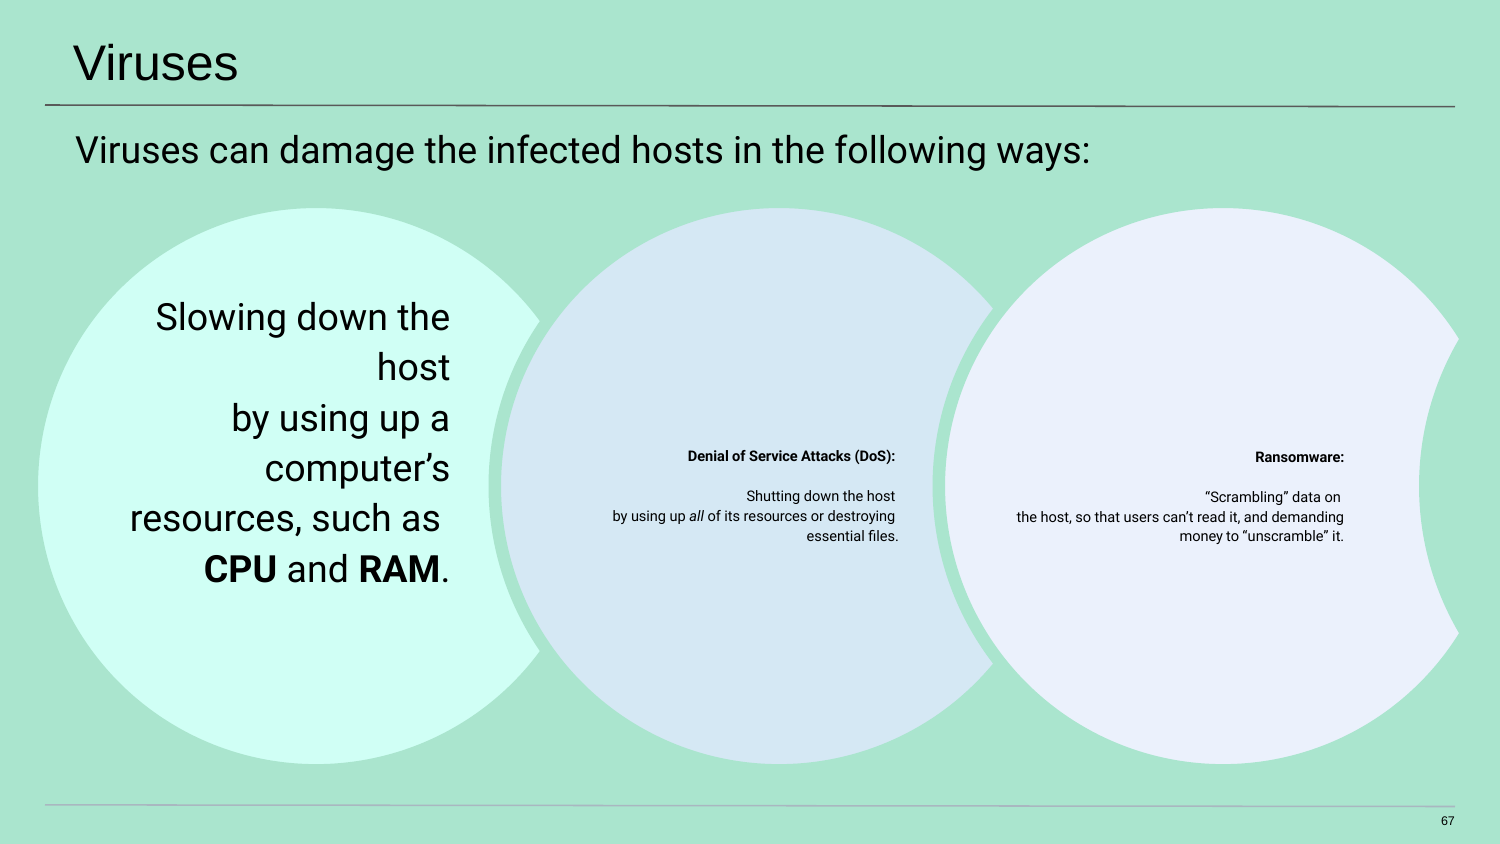

# Viruses
Viruses can damage the infected hosts in the following ways:

Denial of Service Attacks (DoS):
Shutting down the host
by using up all of its resources or destroying
essential files.
Slowing down the host
by using up a computer’s resources, such as
CPU and RAM.
Ransomware:
“Scrambling” data on
the host, so that users can’t read it, and demanding money to “unscramble” it.
67